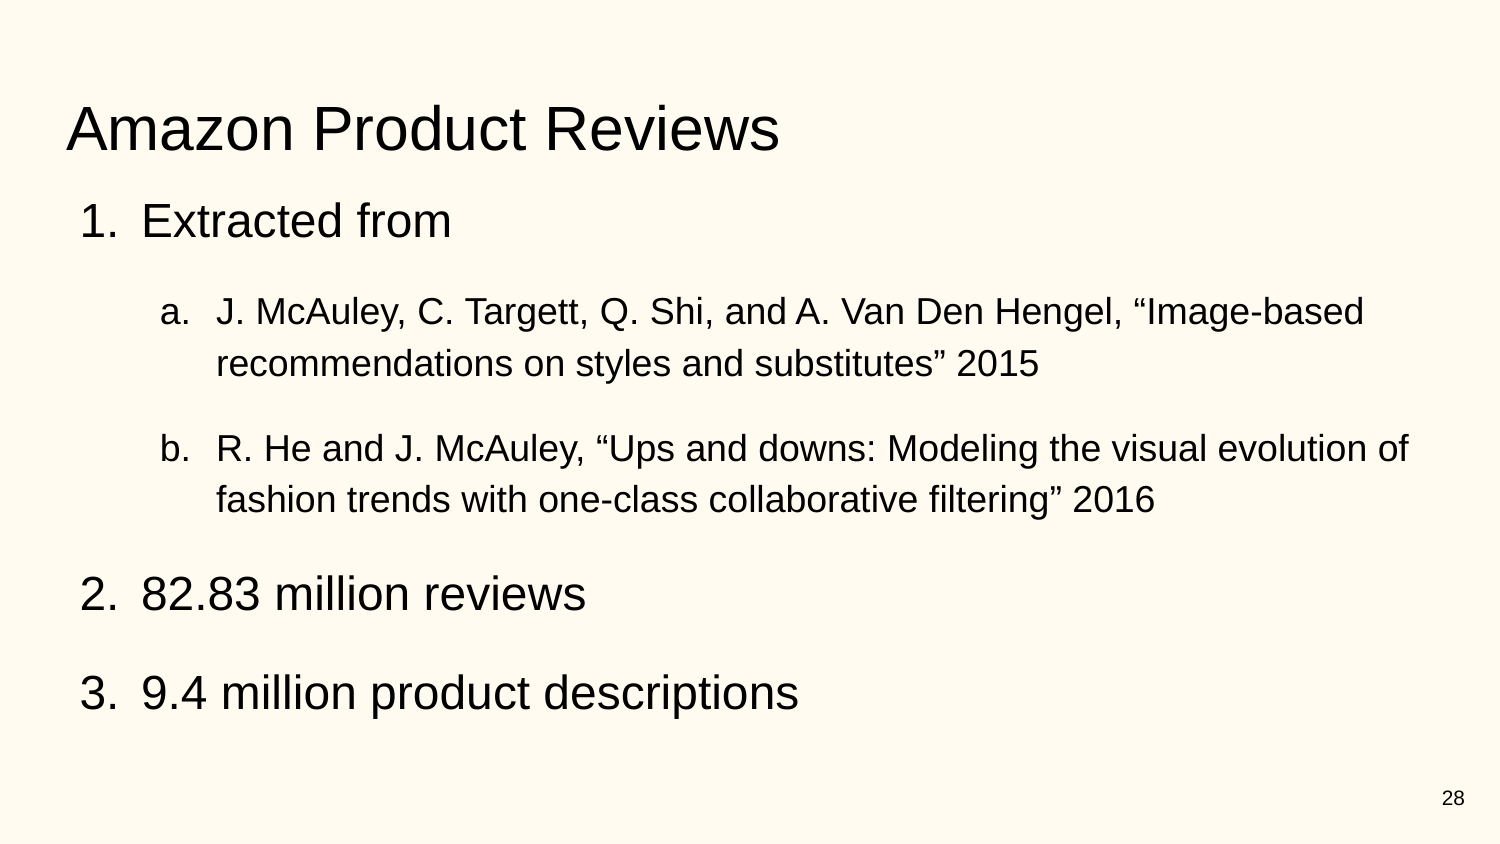

# Amazon Product Reviews
Extracted from
J. McAuley, C. Targett, Q. Shi, and A. Van Den Hengel, “Image-based recommendations on styles and substitutes” 2015
R. He and J. McAuley, “Ups and downs: Modeling the visual evolution of fashion trends with one-class collaborative filtering” 2016
82.83 million reviews
9.4 million product descriptions
28